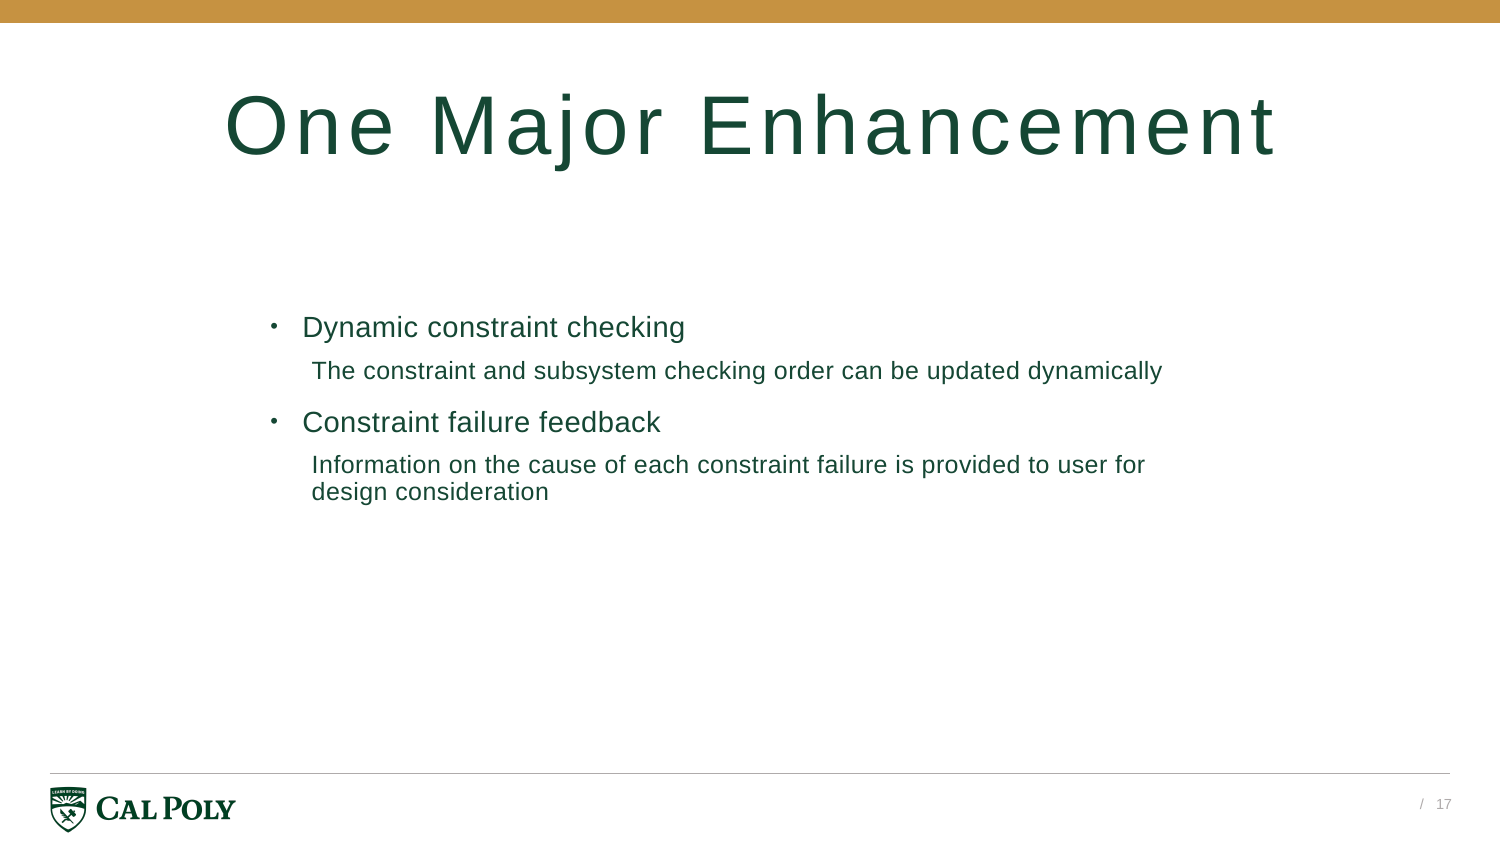

# One Major Enhancement

Dynamic constraint checking
The constraint and subsystem checking order can be updated dynamically
Constraint failure feedback
Information on the cause of each constraint failure is provided to user for design consideration

17